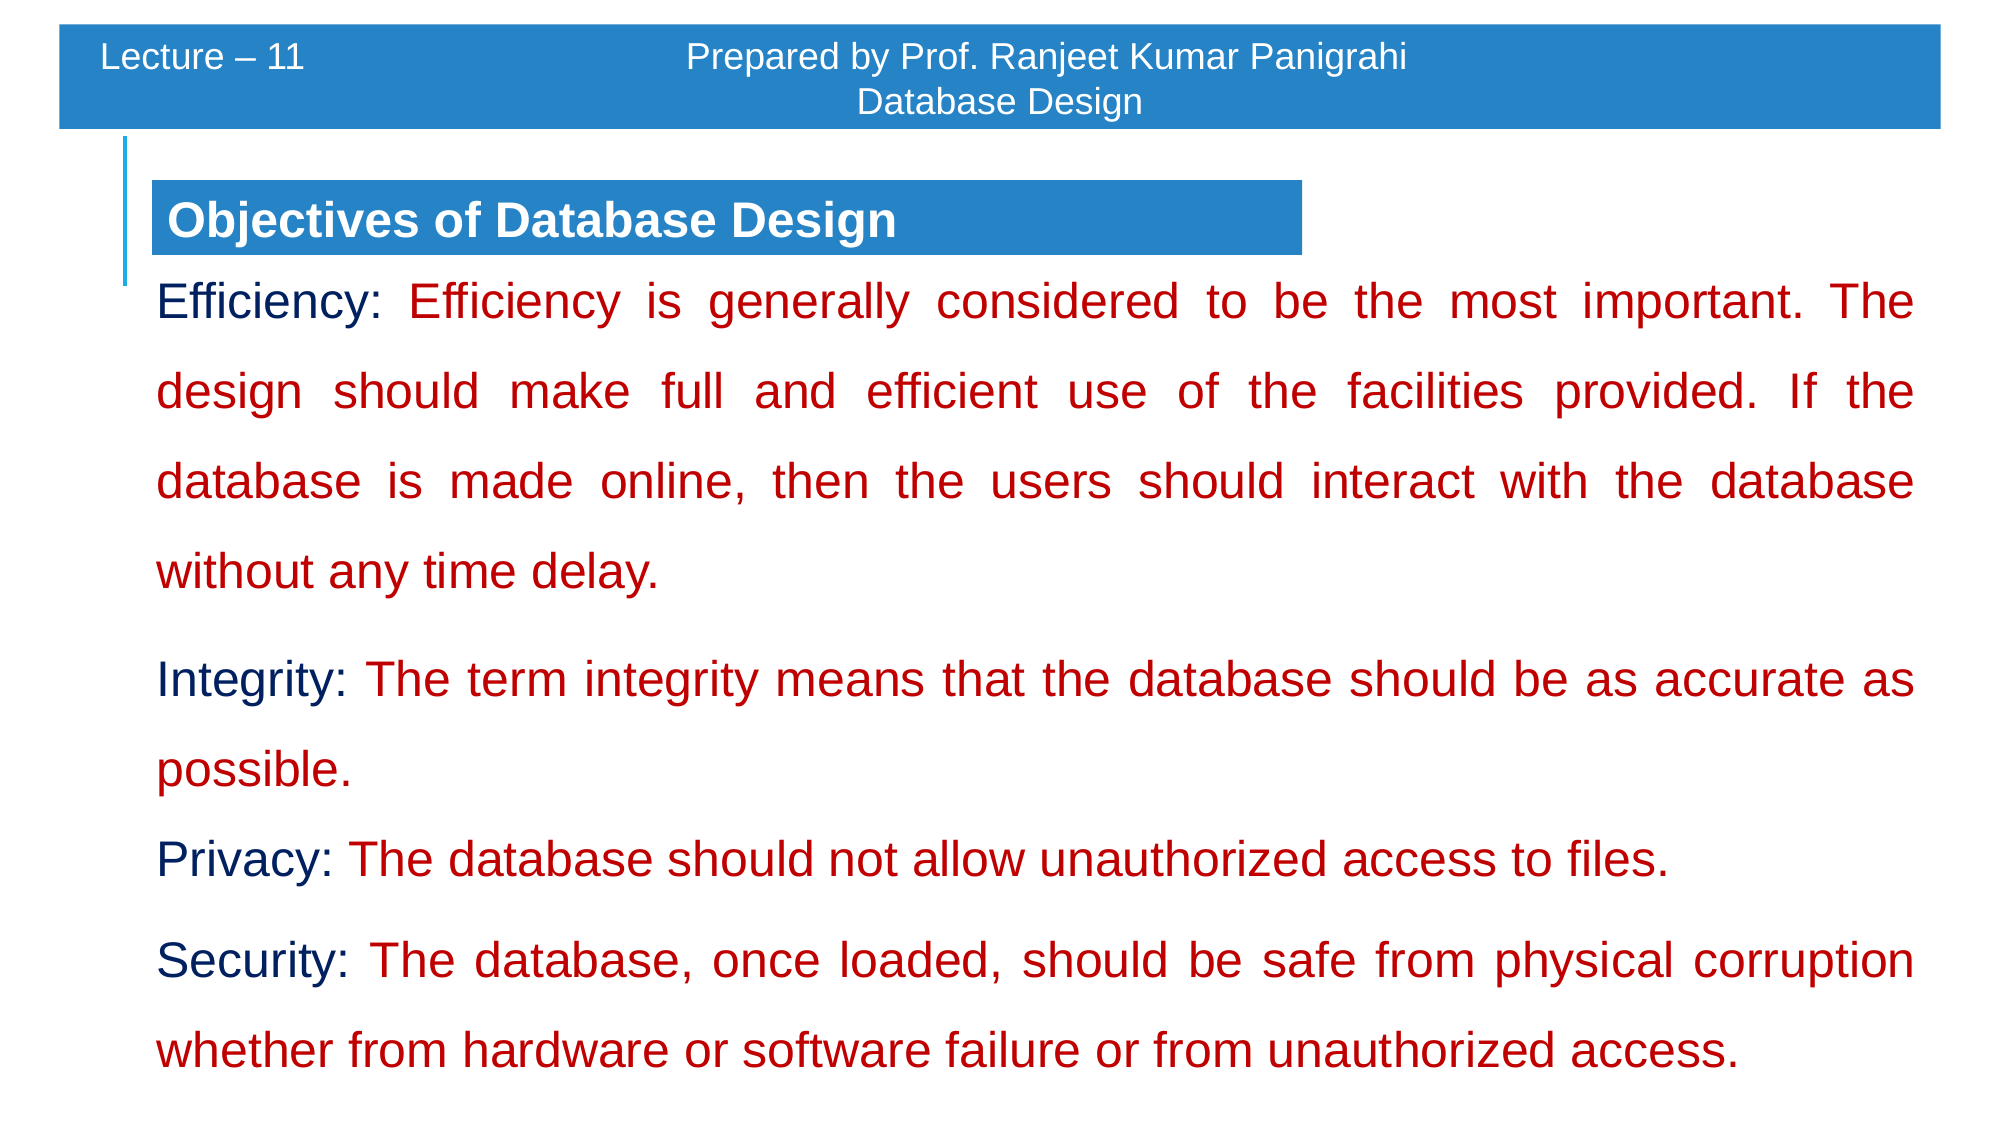

Lecture – 11 		             Prepared by Prof. Ranjeet Kumar Panigrahi				Database Design
Objectives of Database Design
Efficiency: Efficiency is generally considered to be the most important. The design should make full and efficient use of the facilities provided. If the database is made online, then the users should interact with the database without any time delay.

Integrity: The term integrity means that the database should be as accurate as possible.
Privacy: The database should not allow unauthorized access to files.

Security: The database, once loaded, should be safe from physical corruption whether from hardware or software failure or from unauthorized access.